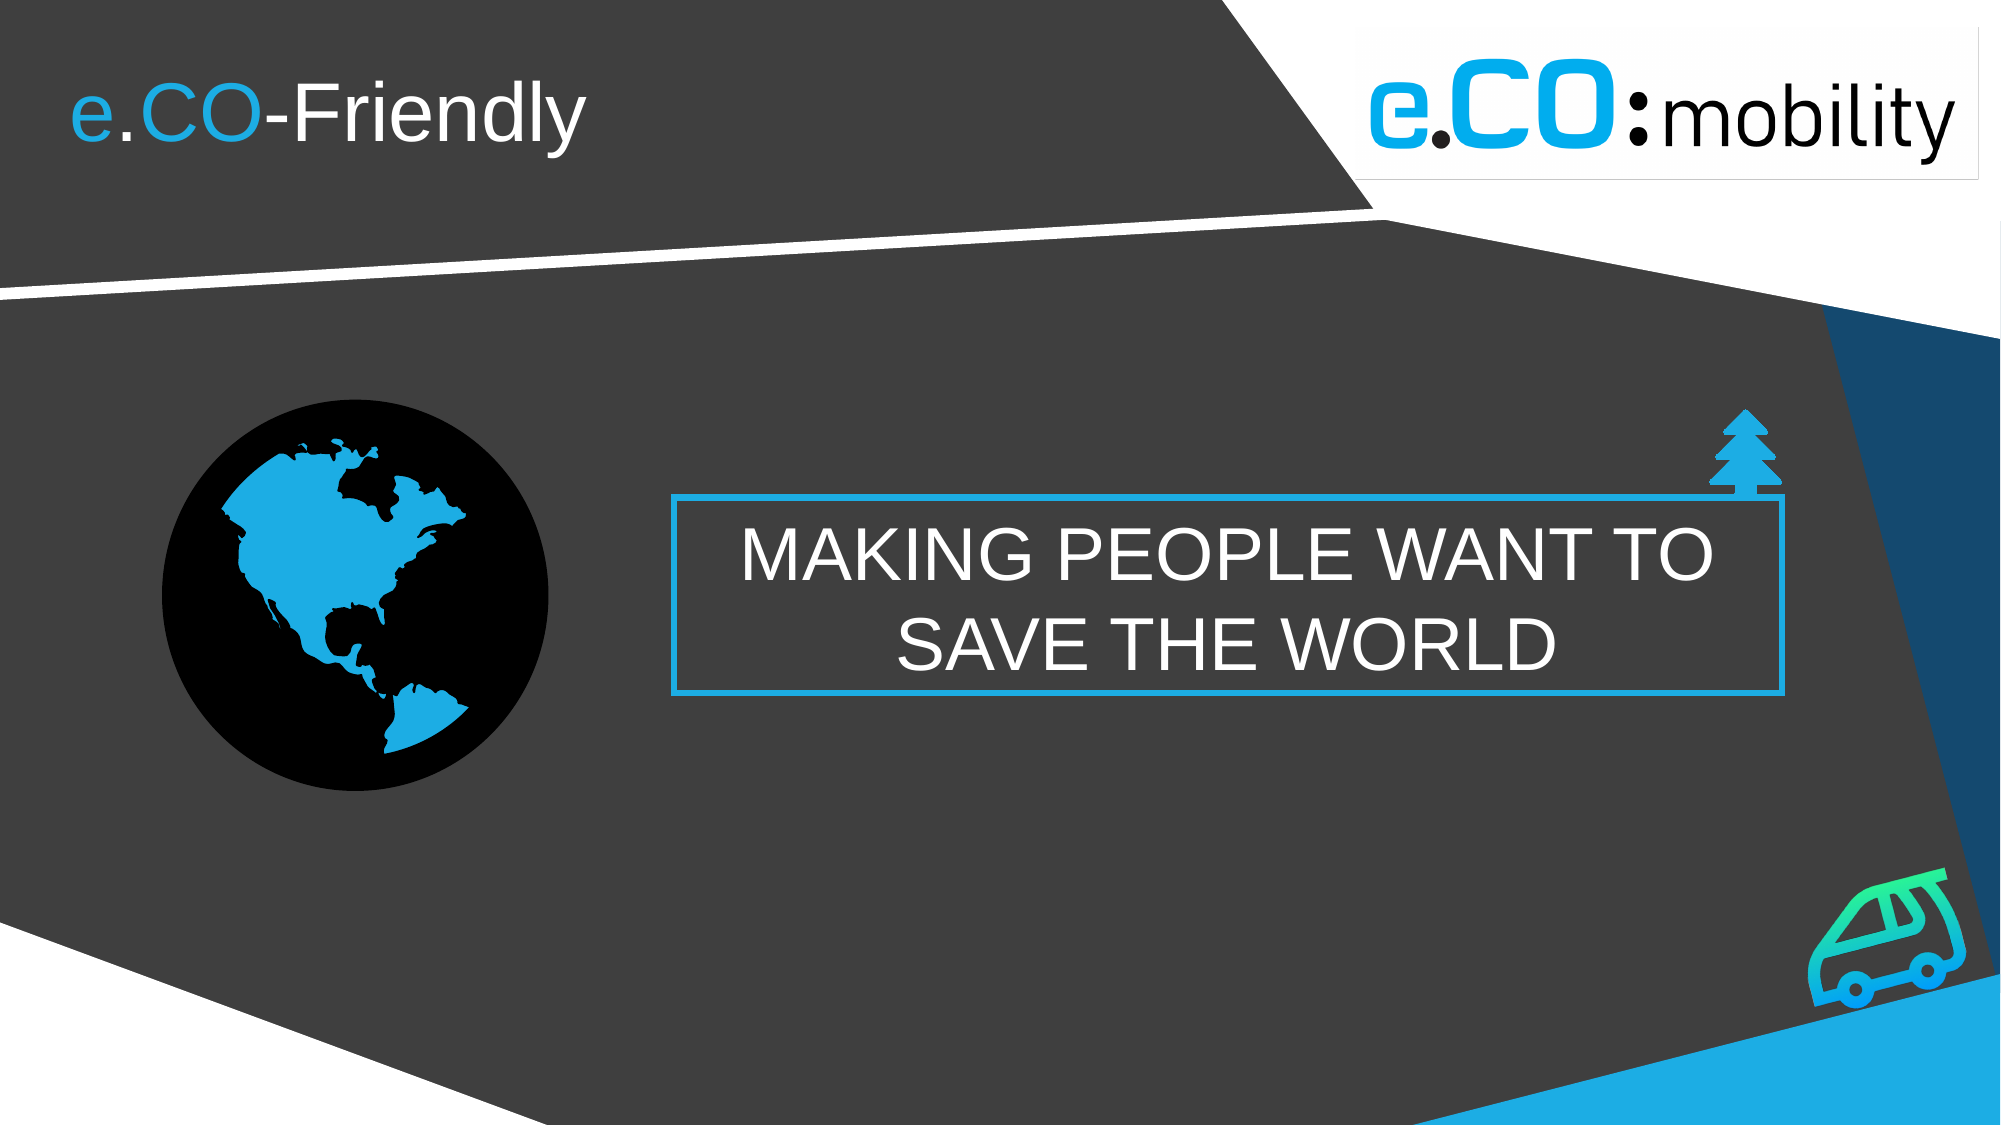

e.CO-Friendly

MAKING PEOPLE WANT TO SAVE THE WORLD